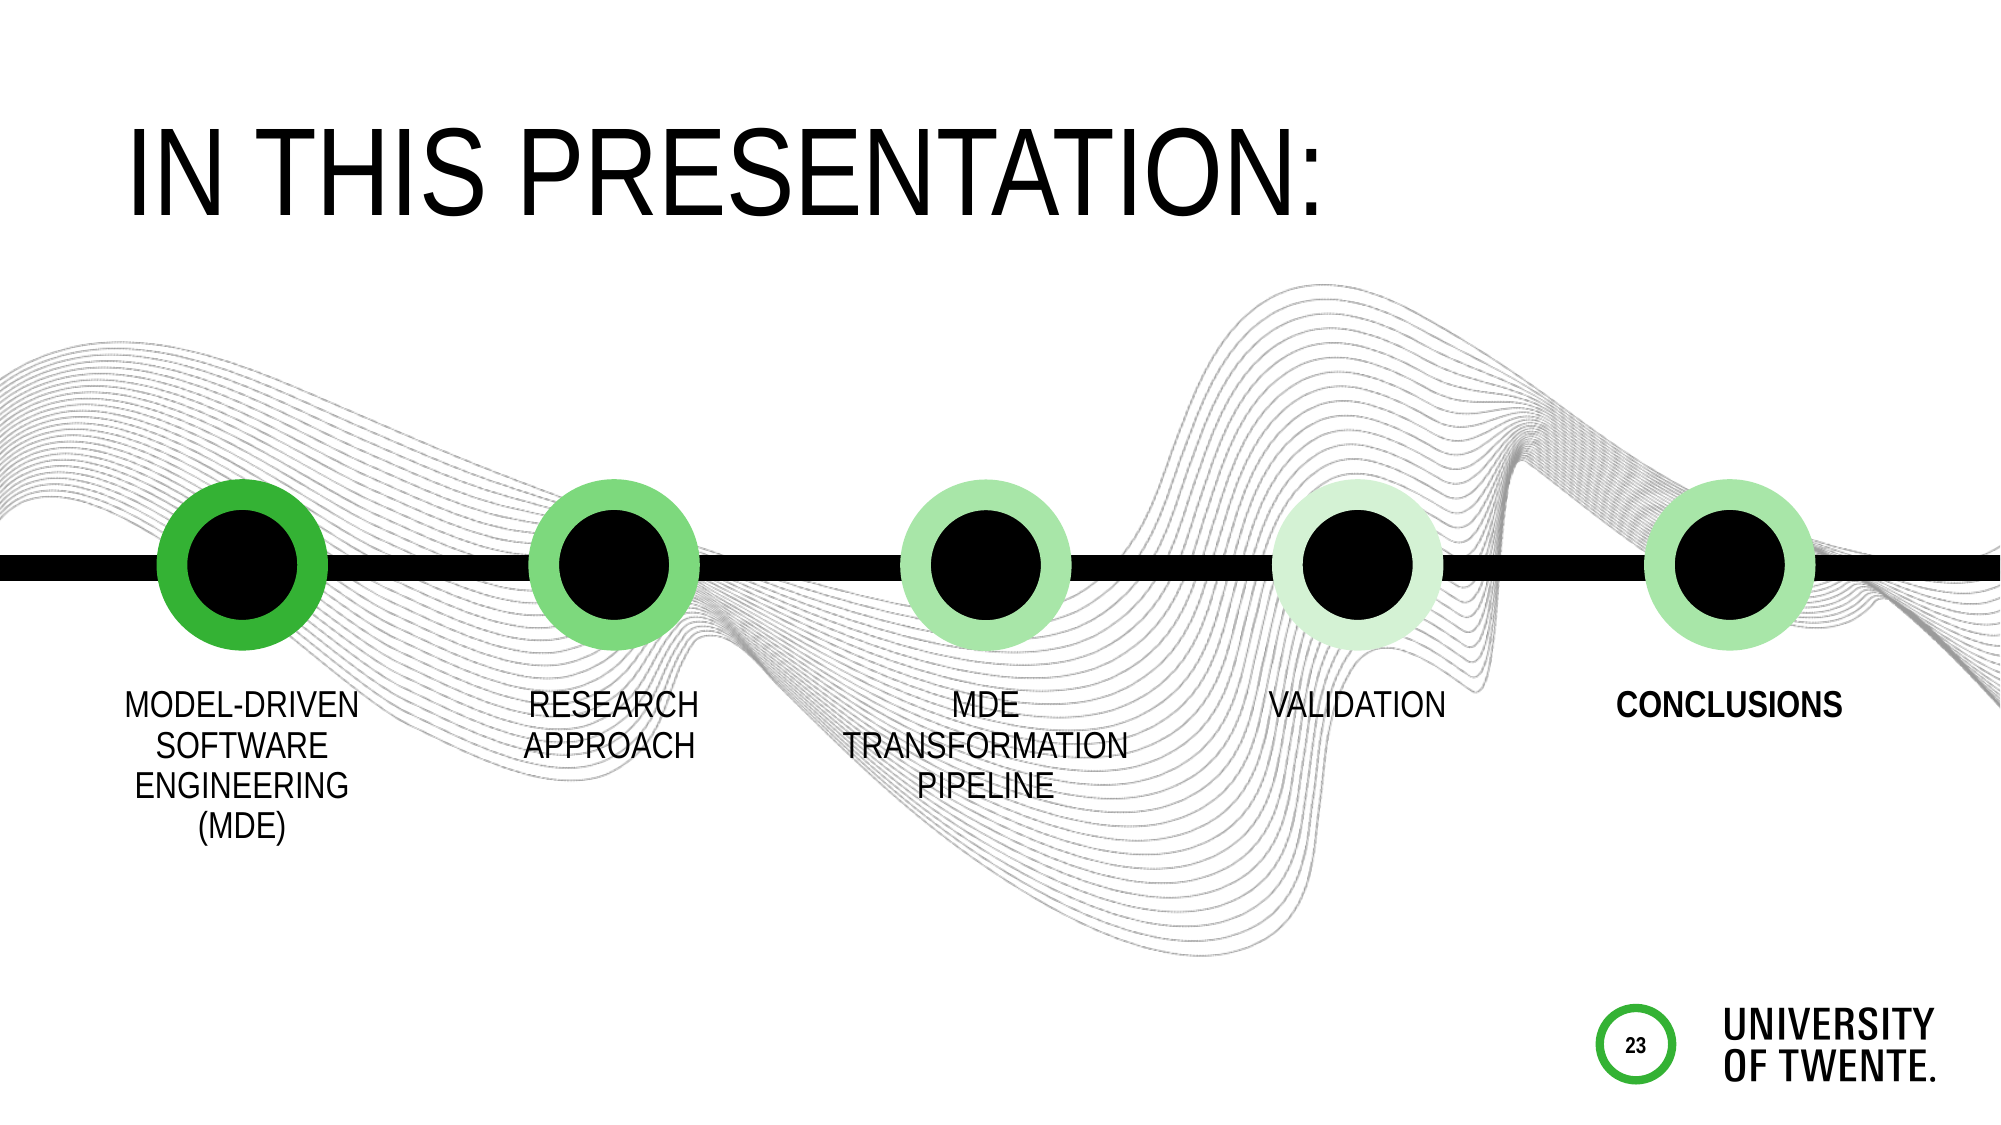

Model-Driven Software Engineering (MDE)
Research approach
MDE Transformation pipeline
Validation

Conclusions
23